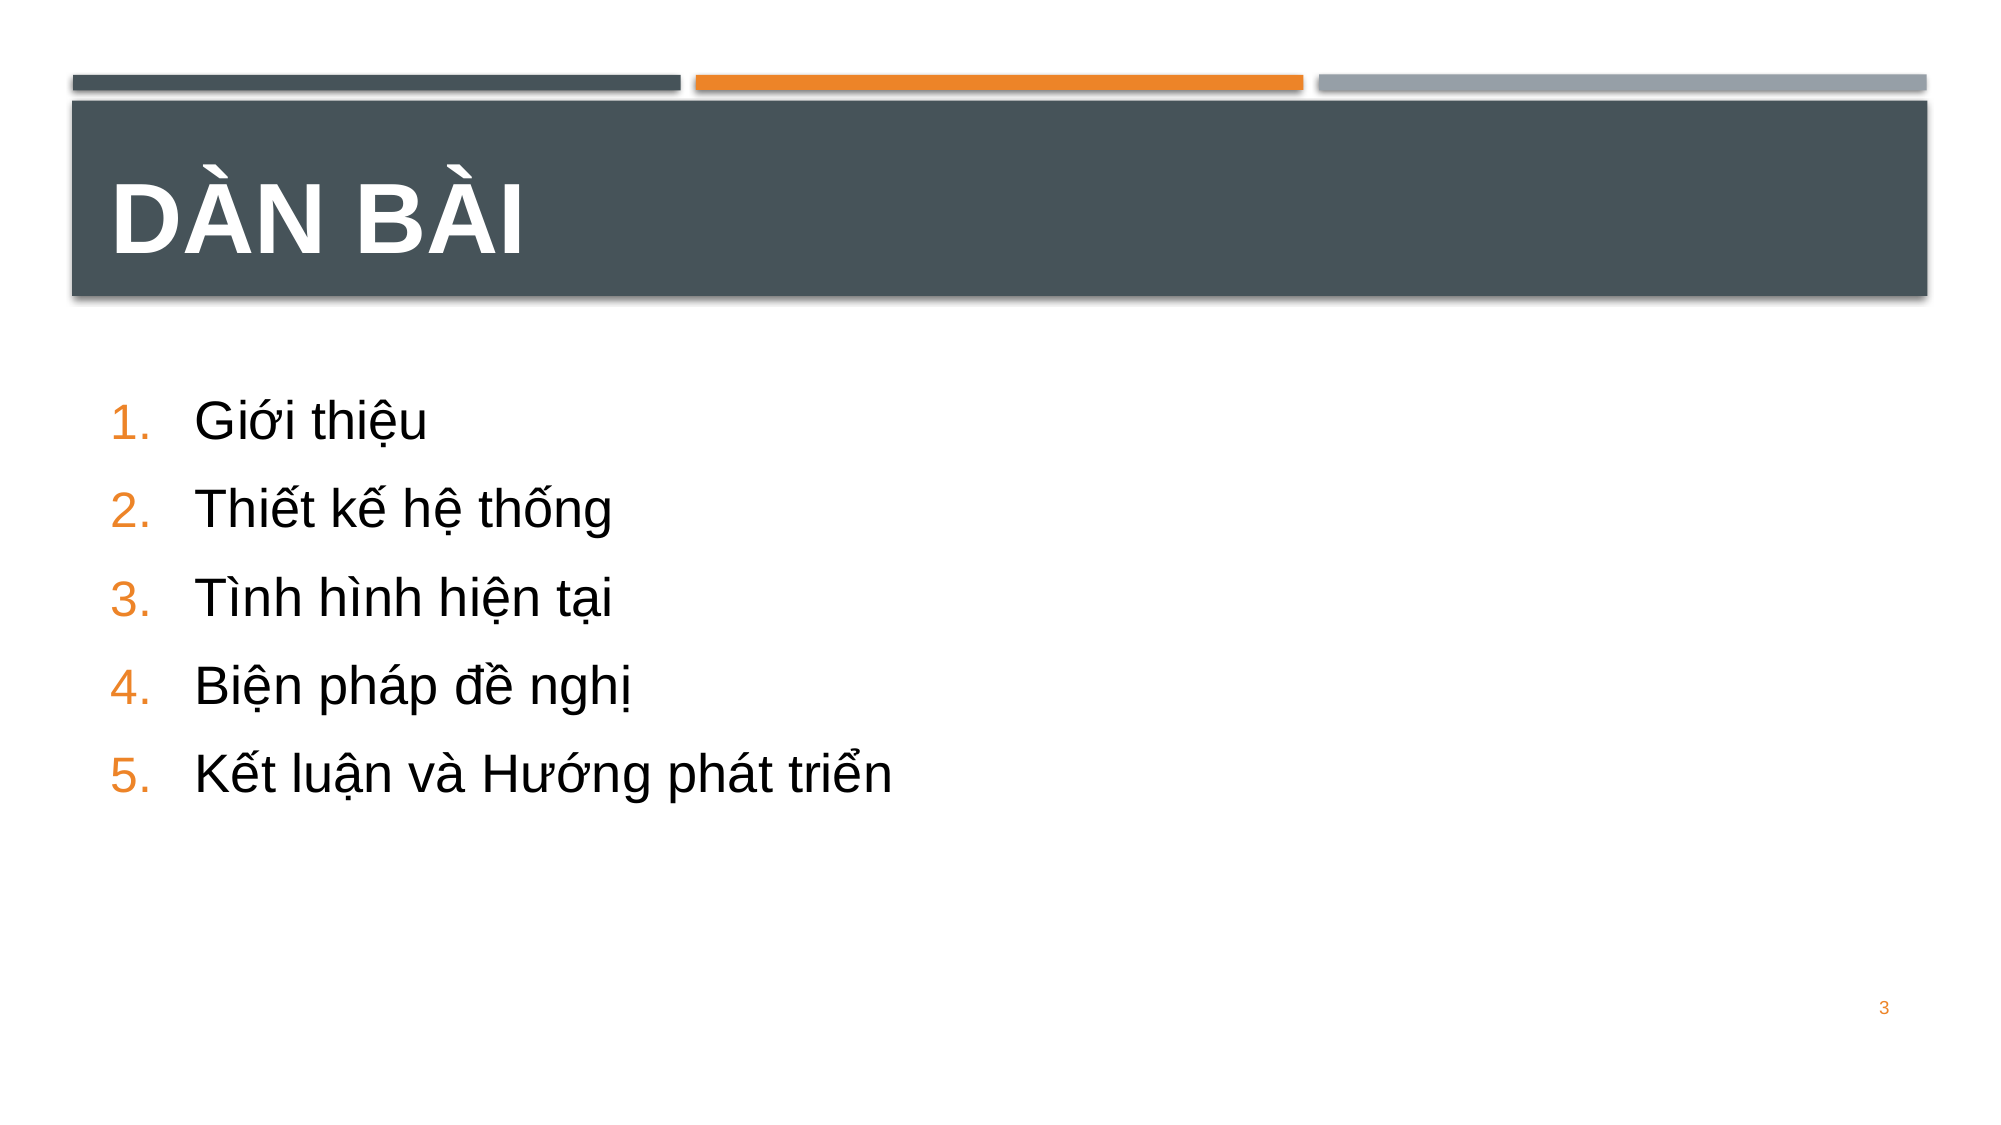

# DÀN BÀI
Giới thiệu
Thiết kế hệ thống
Tình hình hiện tại
Biện pháp đề nghị
Kết luận và Hướng phát triển

3